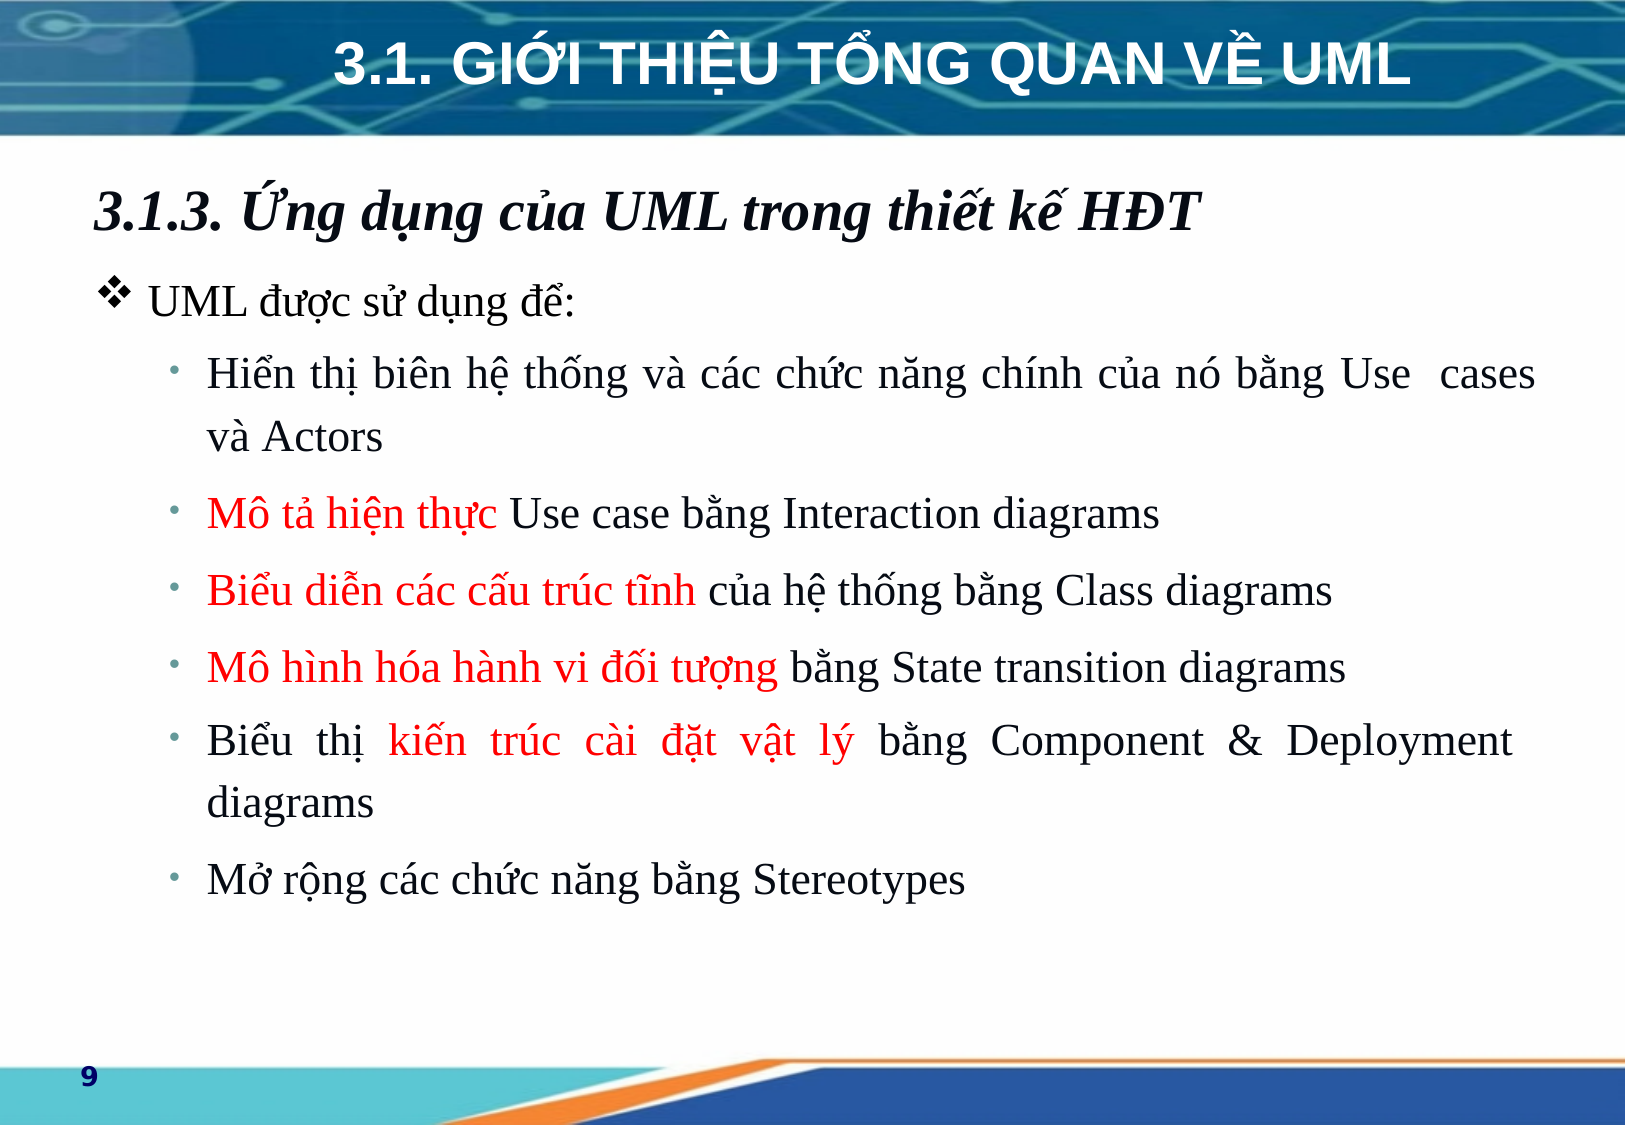

# 3.1. GIỚI THIỆU TỔNG QUAN VỀ UML
3.1.3. Ứng dụng của UML trong thiết kế HĐT
 UML được sử dụng để:
Hiển thị biên hệ thống và các chức năng chính của nó bằng Use  cases và Actors
Mô tả hiện thực Use case bằng Interaction diagrams
Biểu diễn các cấu trúc tĩnh của hệ thống bằng Class diagrams
Mô hình hóa hành vi đối tượng bằng State transition diagrams
Biểu thị kiến trúc cài đặt vật lý bằng Component & Deployment  diagrams
Mở rộng các chức năng bằng Stereotypes
9